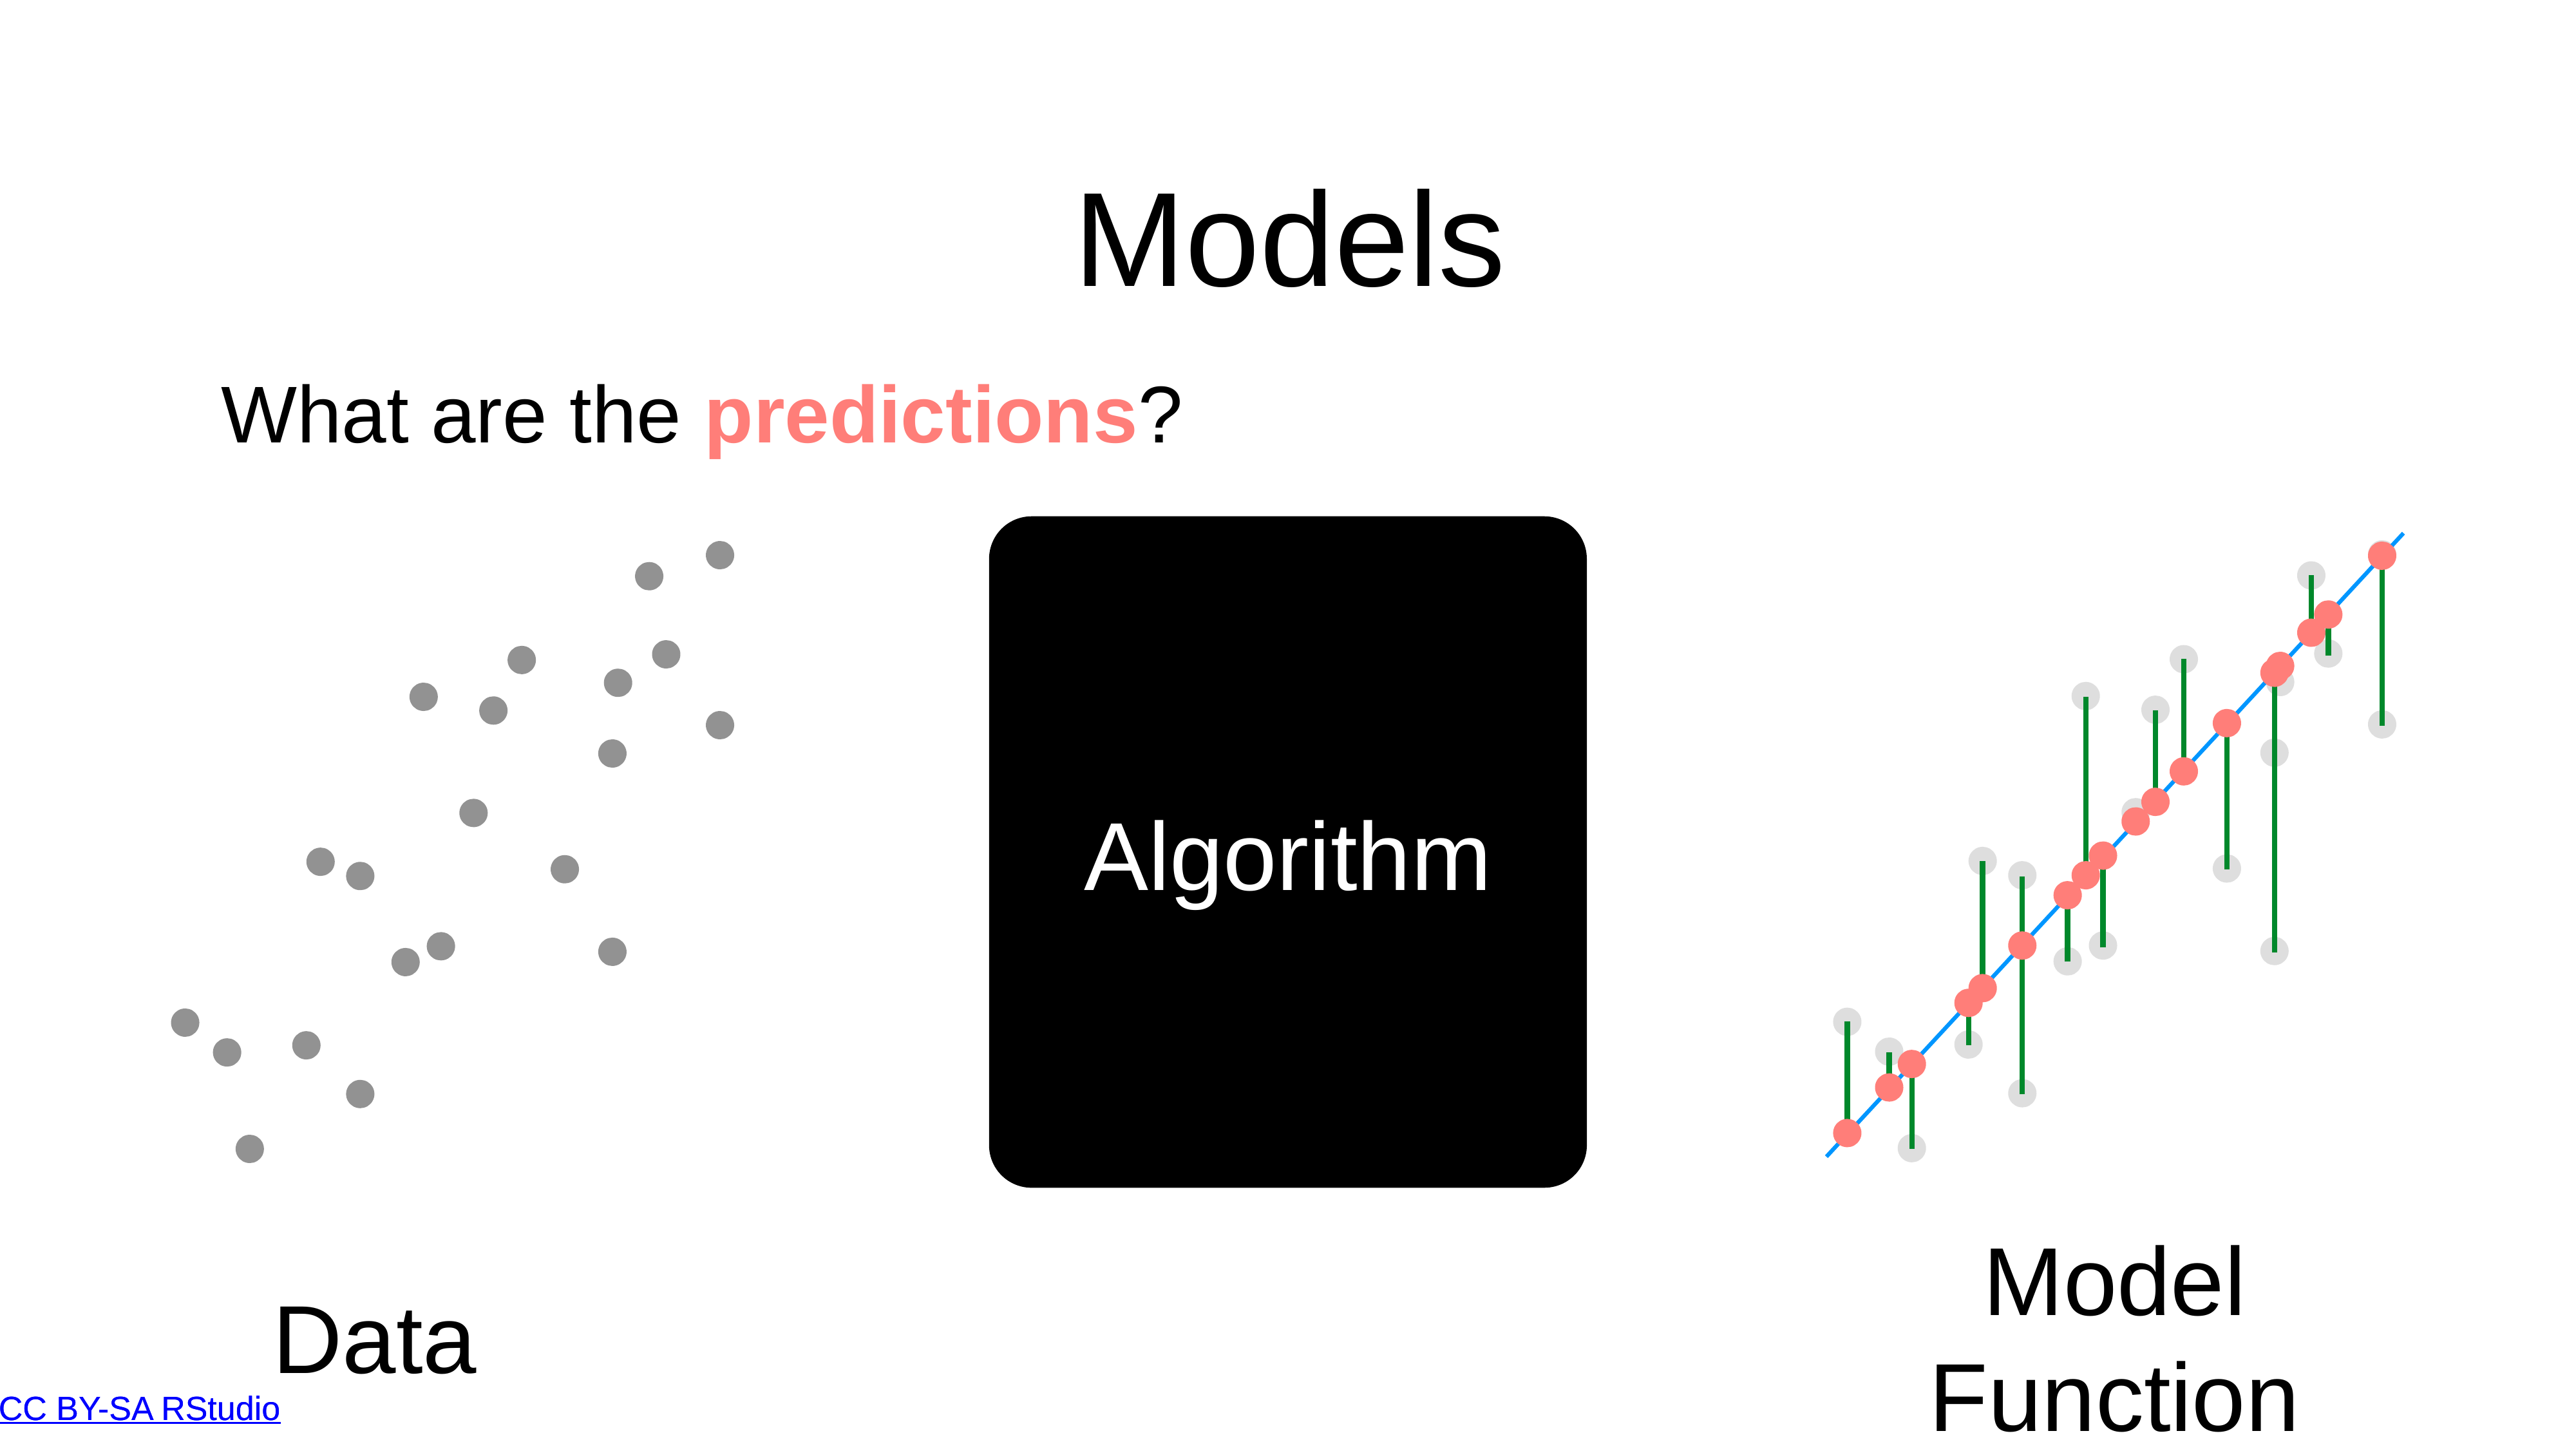

Models
What are the predictions?
Algorithm

Data
Model Function
CC BY-SA RStudio